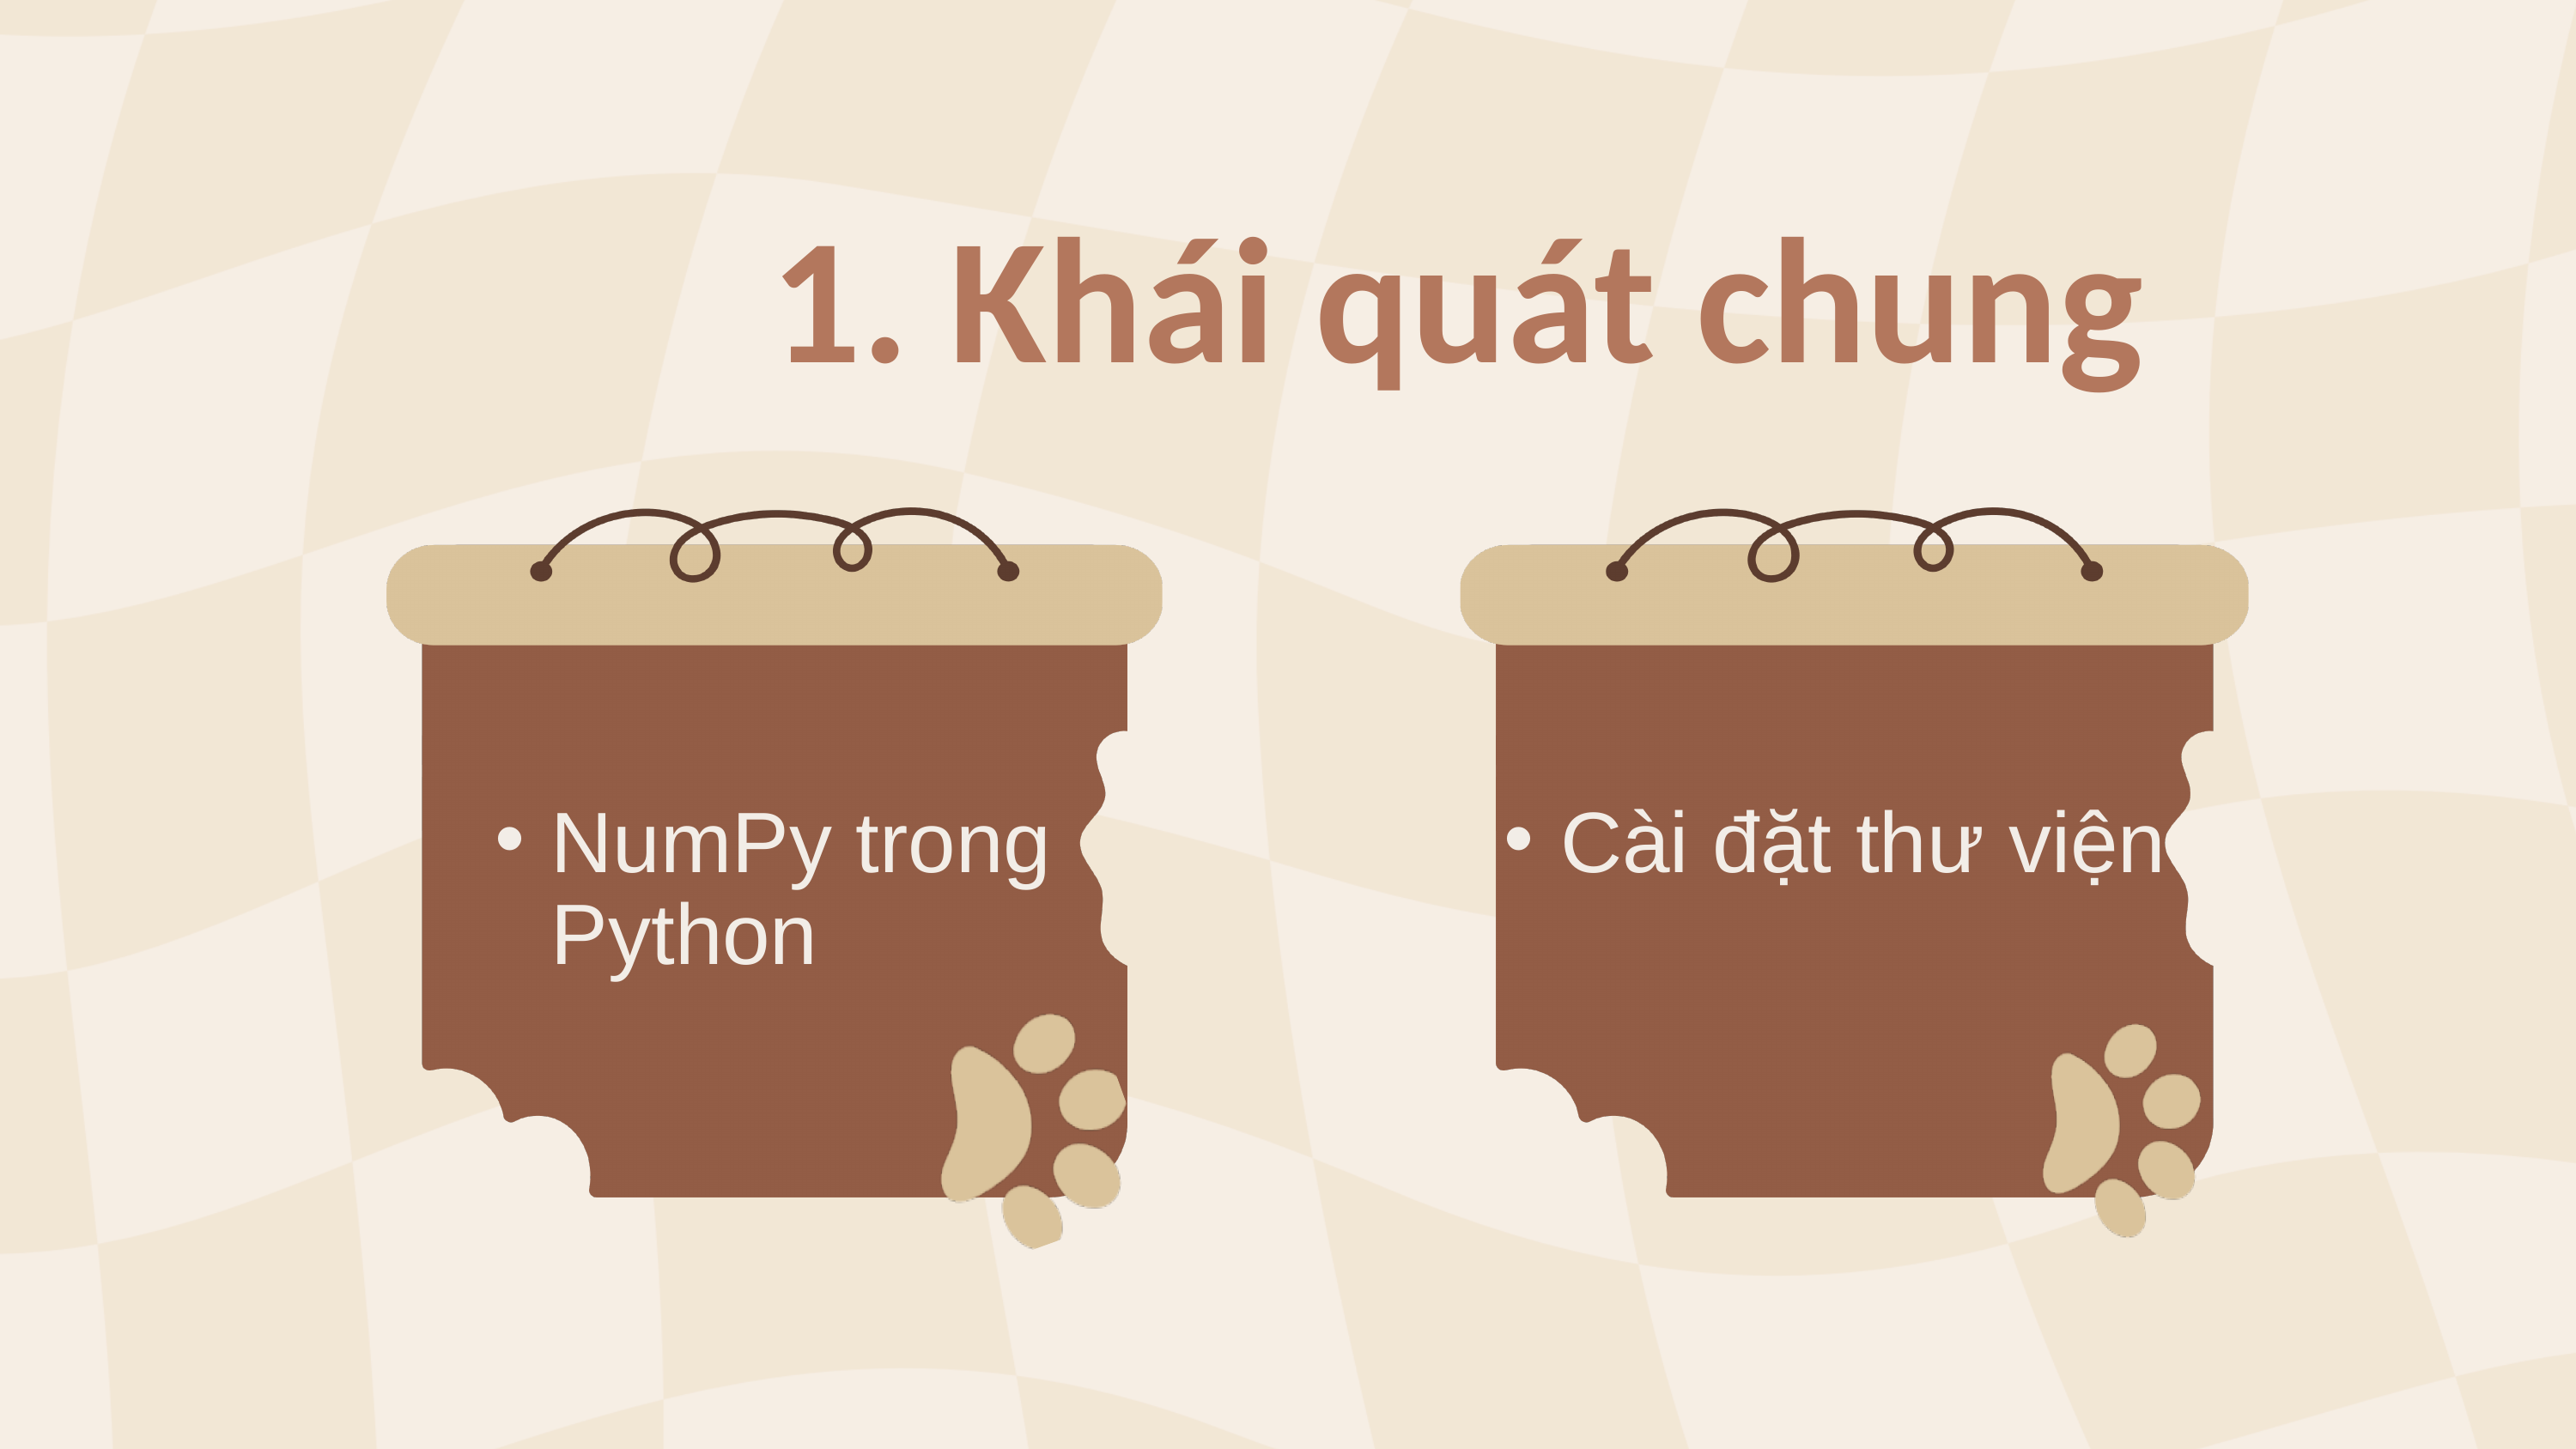

1. Khái quát chung

NumPy trong Python

Cài đặt thư viện